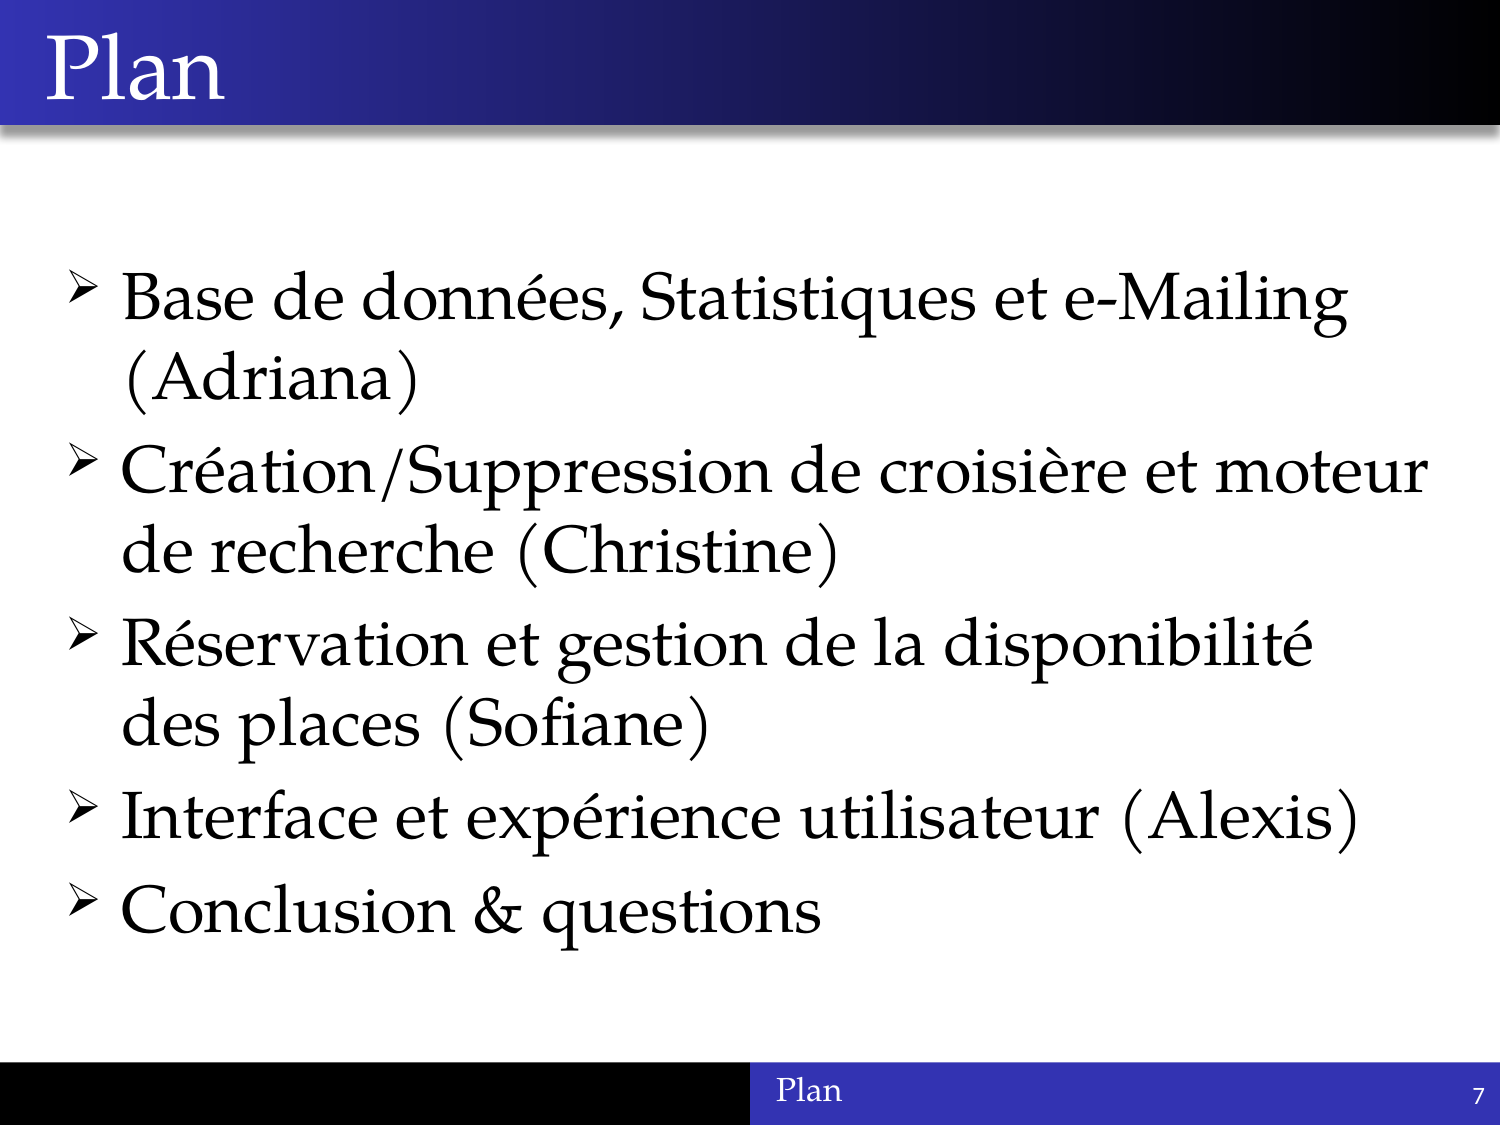

# Plan
Base de données, Statistiques et e-Mailing (Adriana)
Création/Suppression de croisière et moteur de recherche (Christine)
Réservation et gestion de la disponibilité des places (Sofiane)
Interface et expérience utilisateur (Alexis)
Conclusion & questions
Plan
7